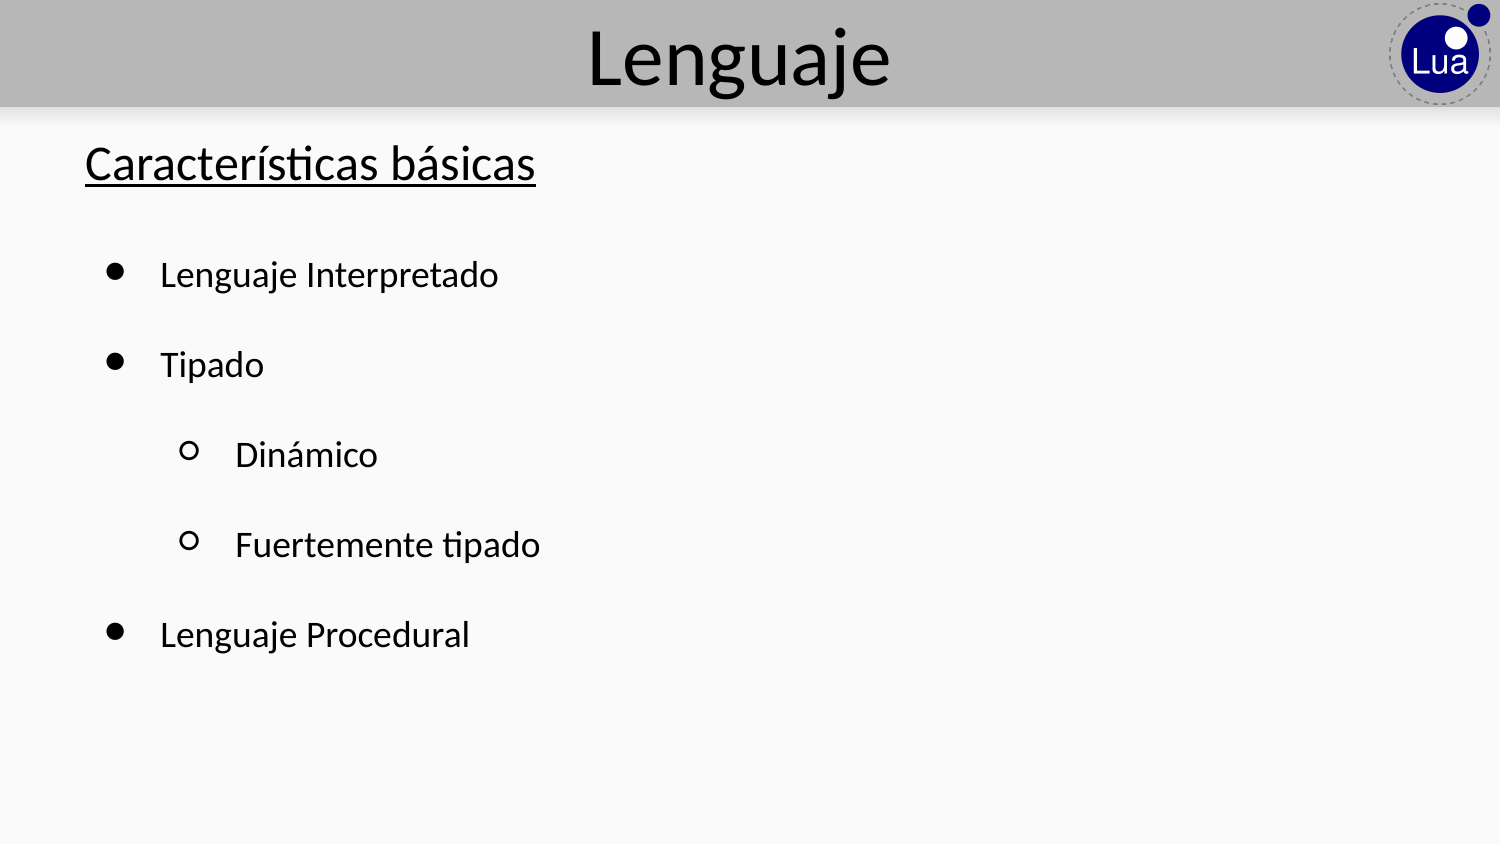

# Lenguaje
Características básicas

Lenguaje Interpretado

Tipado

Dinámico

Fuertemente tipado

Lenguaje Procedural